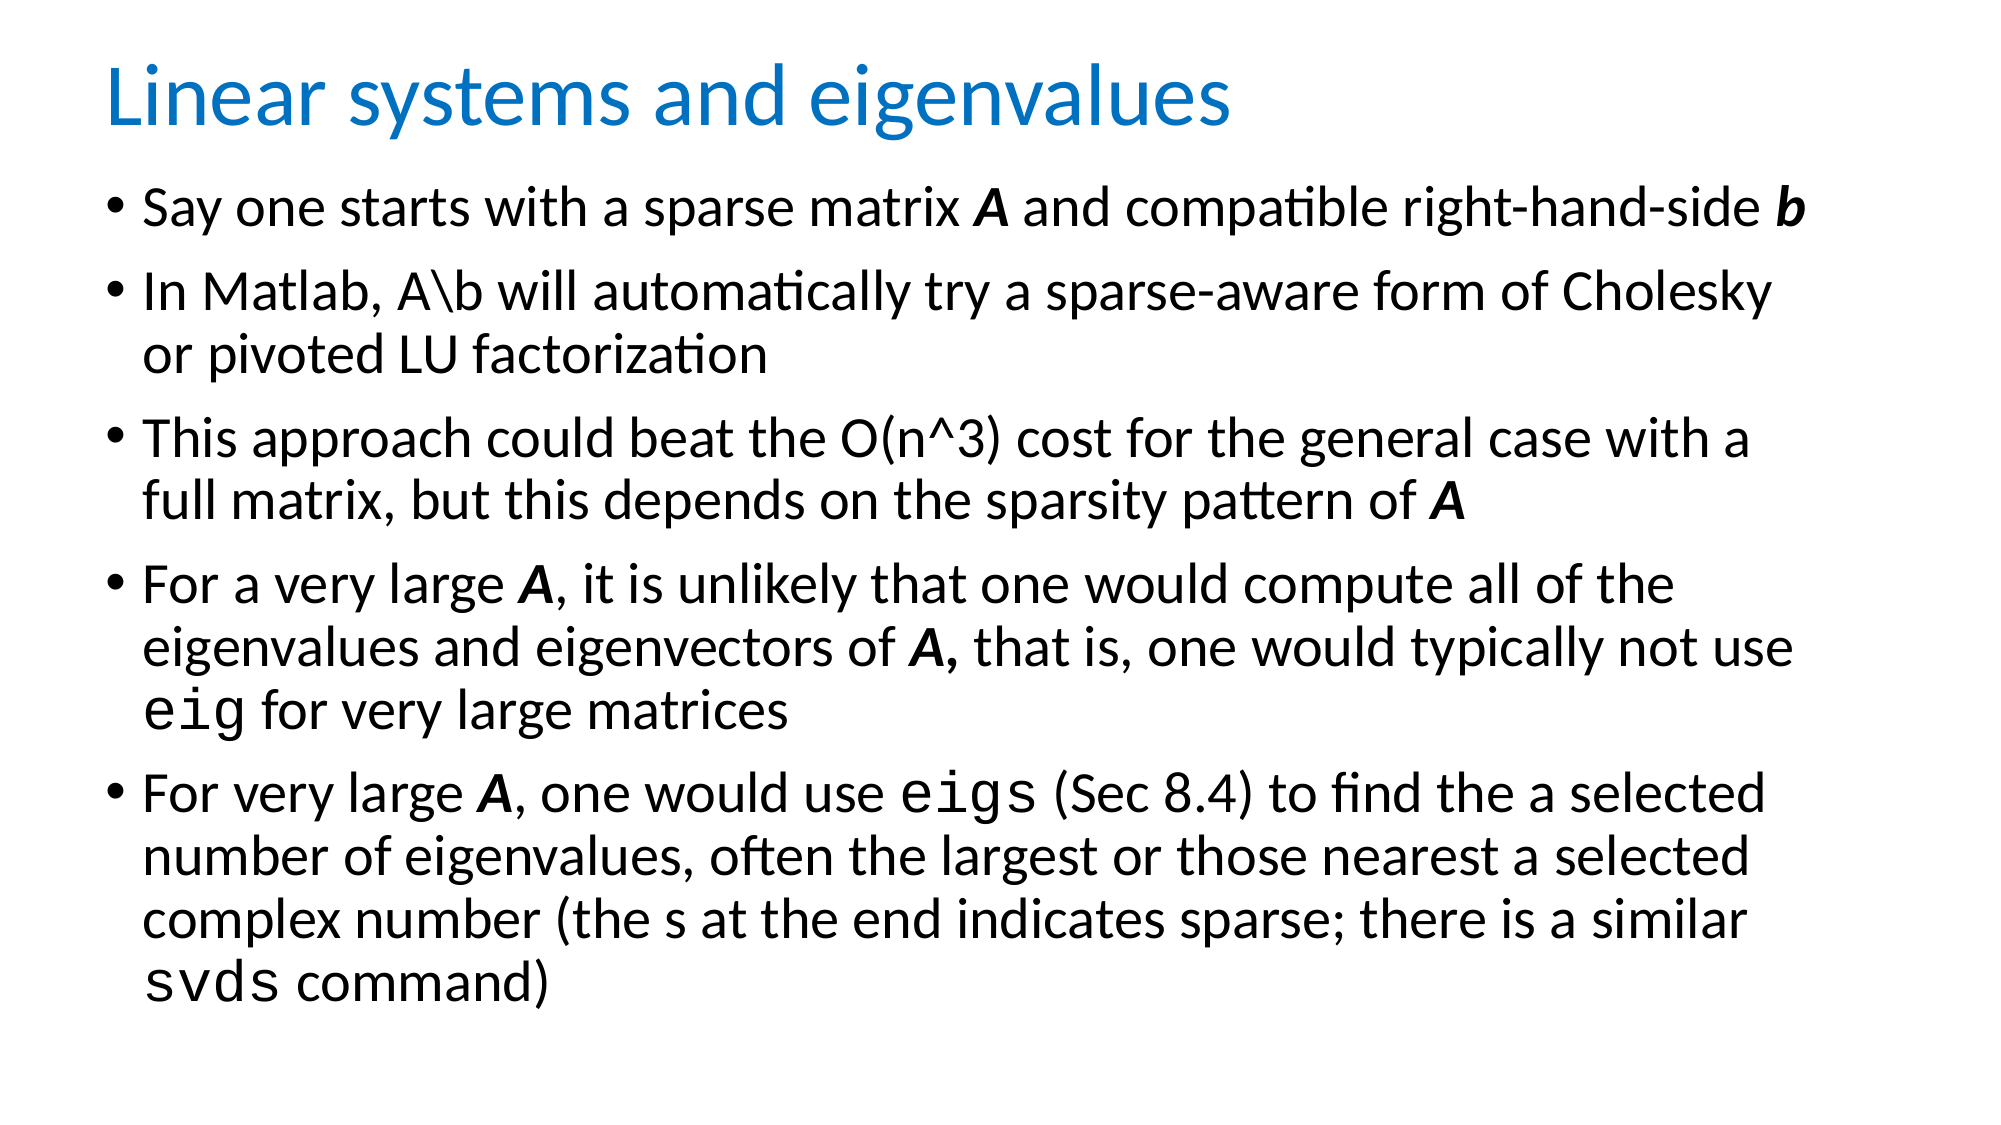

# Linear systems and eigenvalues
Say one starts with a sparse matrix A and compatible right-hand-side b
In Matlab, A\b will automatically try a sparse-aware form of Cholesky or pivoted LU factorization
This approach could beat the O(n^3) cost for the general case with a full matrix, but this depends on the sparsity pattern of A
For a very large A, it is unlikely that one would compute all of the eigenvalues and eigenvectors of A, that is, one would typically not use eig for very large matrices
For very large A, one would use eigs (Sec 8.4) to find the a selected number of eigenvalues, often the largest or those nearest a selected complex number (the s at the end indicates sparse; there is a similar svds command)